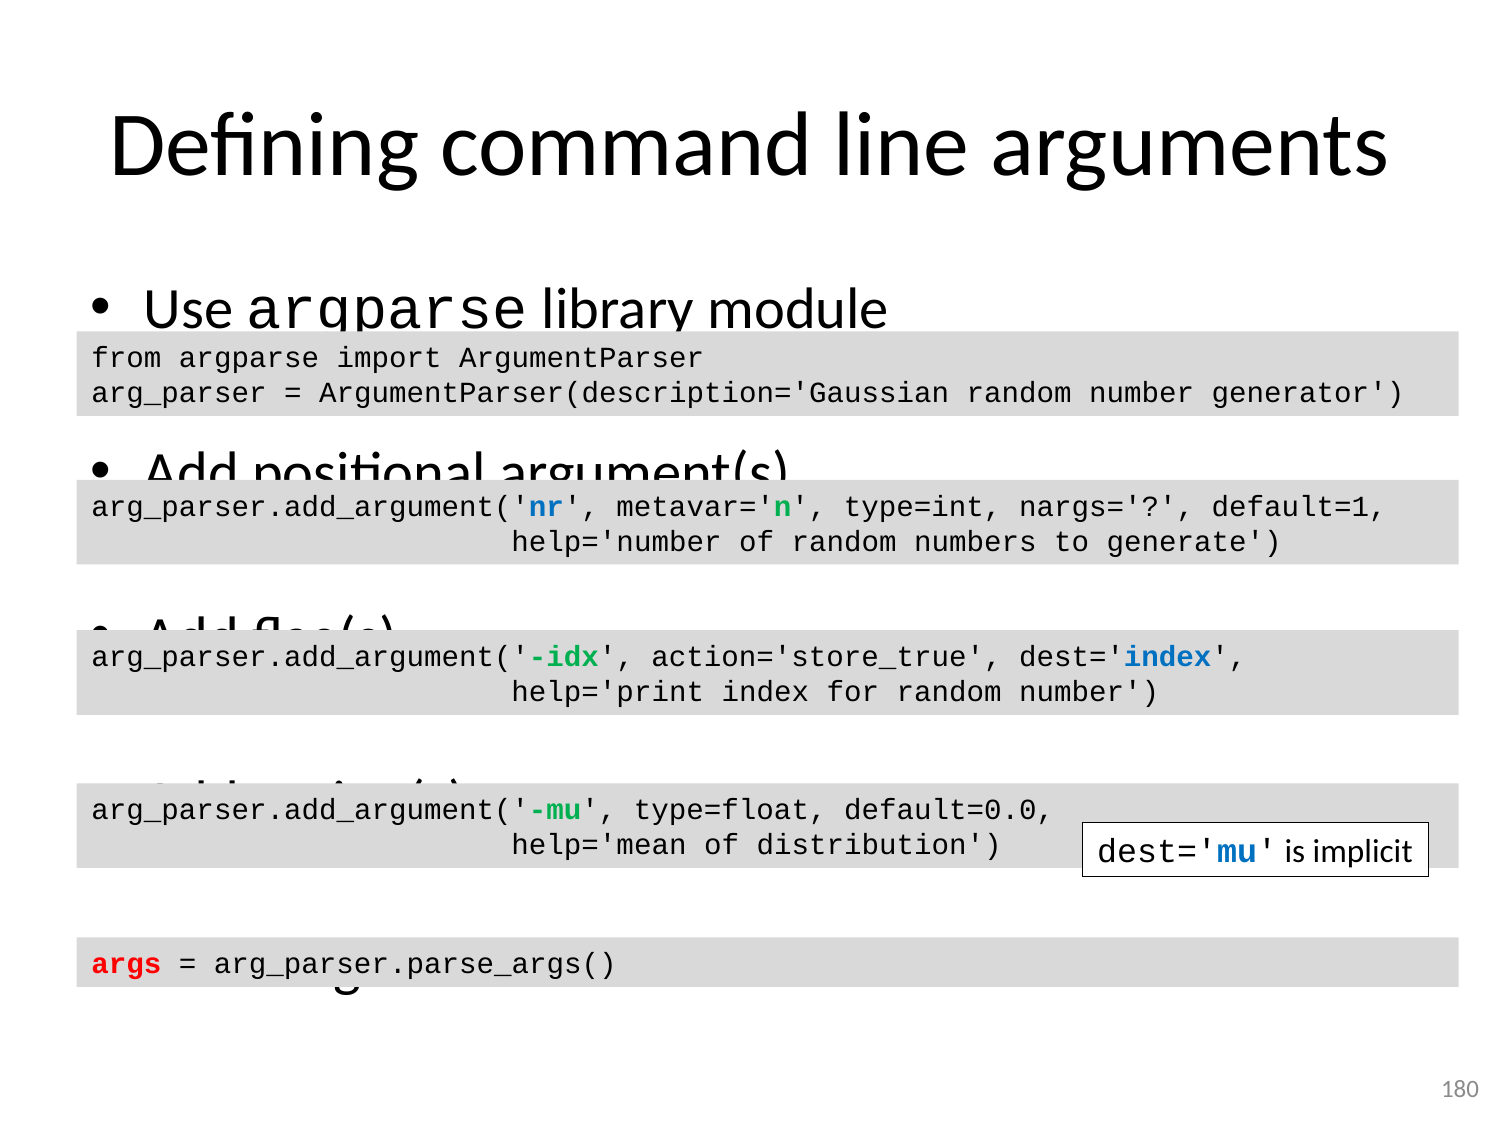

# Defining command line arguments
Use argparse library module

Add positional argument(s)

Add flag(s)

Add option(s)

Parse arguments

from argparse import ArgumentParser
arg_parser = ArgumentParser(description='Gaussian random number generator')
arg_parser.add_argument('nr', metavar='n', type=int, nargs='?', default=1,
                        help='number of random numbers to generate')
arg_parser.add_argument('-idx', action='store_true', dest='index',
                        help='print index for random number')
arg_parser.add_argument('-mu', type=float, default=0.0,
                        help='mean of distribution')
dest='mu' is implicit
args = arg_parser.parse_args()
180